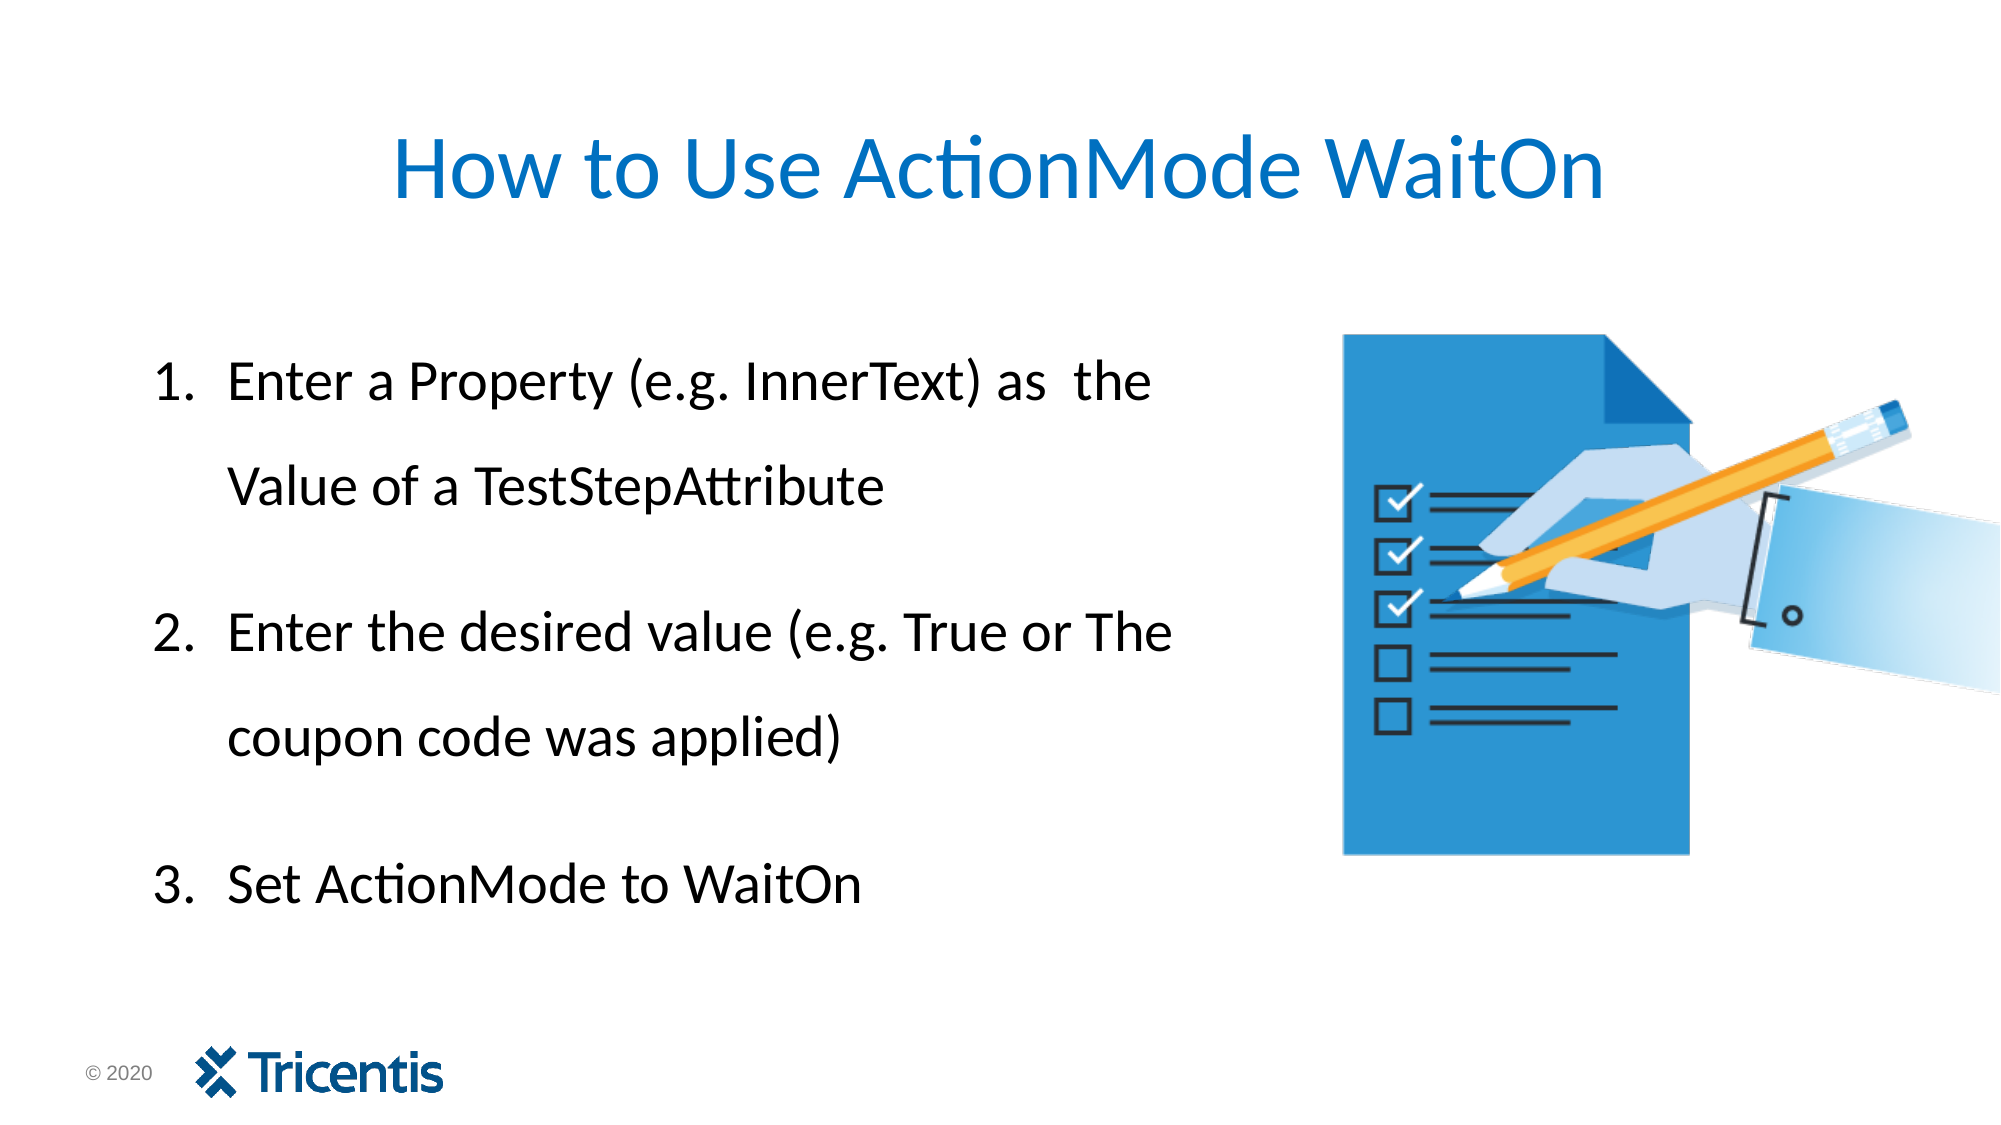

# How to Use ActionMode WaitOn
Enter a Property (e.g. InnerText) as  the Value of a TestStepAttribute
Enter the desired value (e.g. True or The coupon code was applied)
Set ActionMode to WaitOn